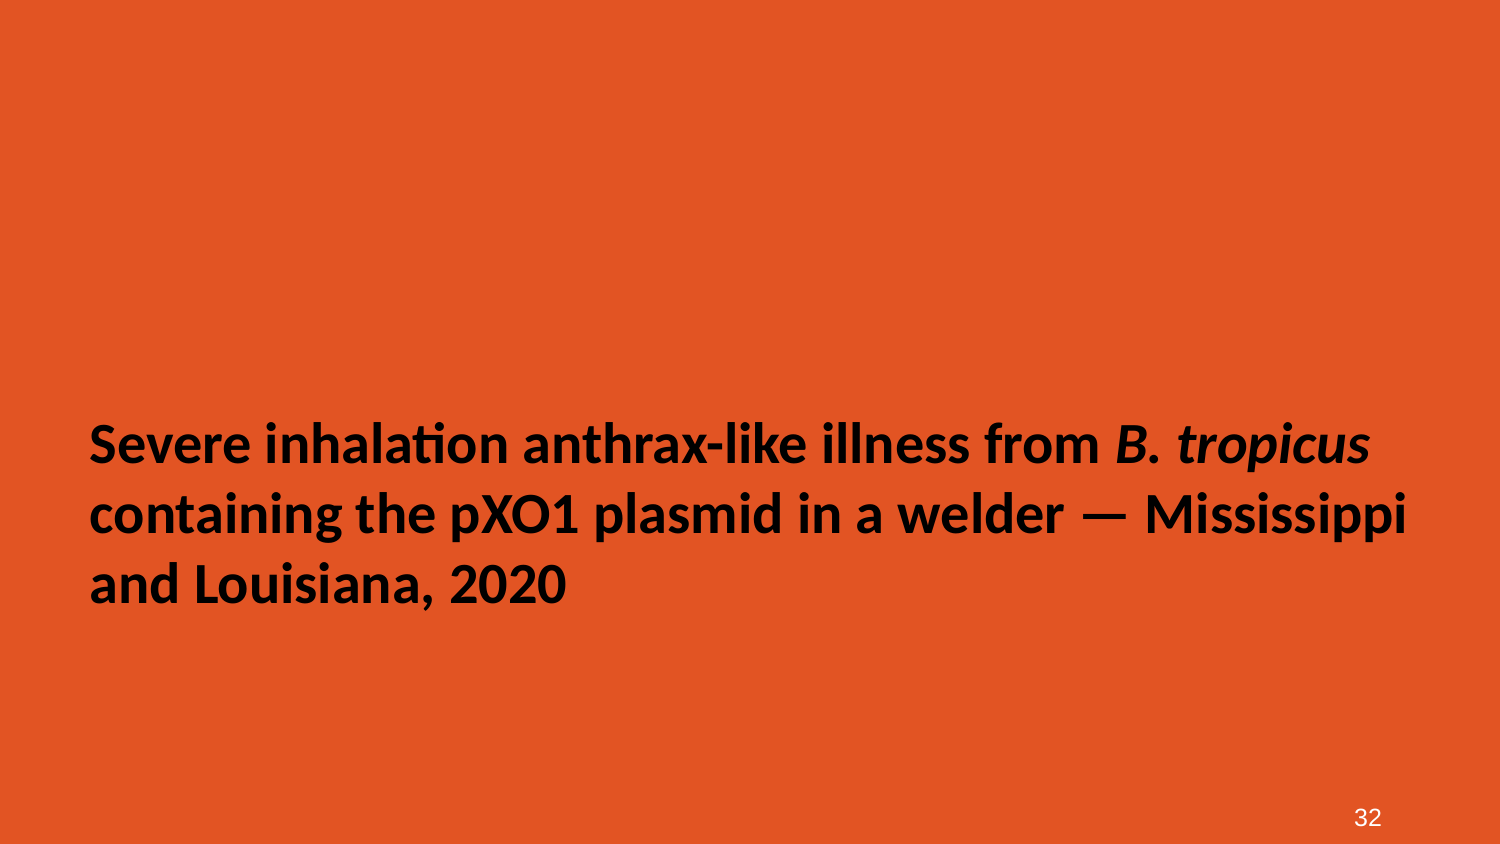

# Severe inhalation anthrax-like illness from B. tropicus containing the pXO1 plasmid in a welder — Mississippi and Louisiana, 2020

	32